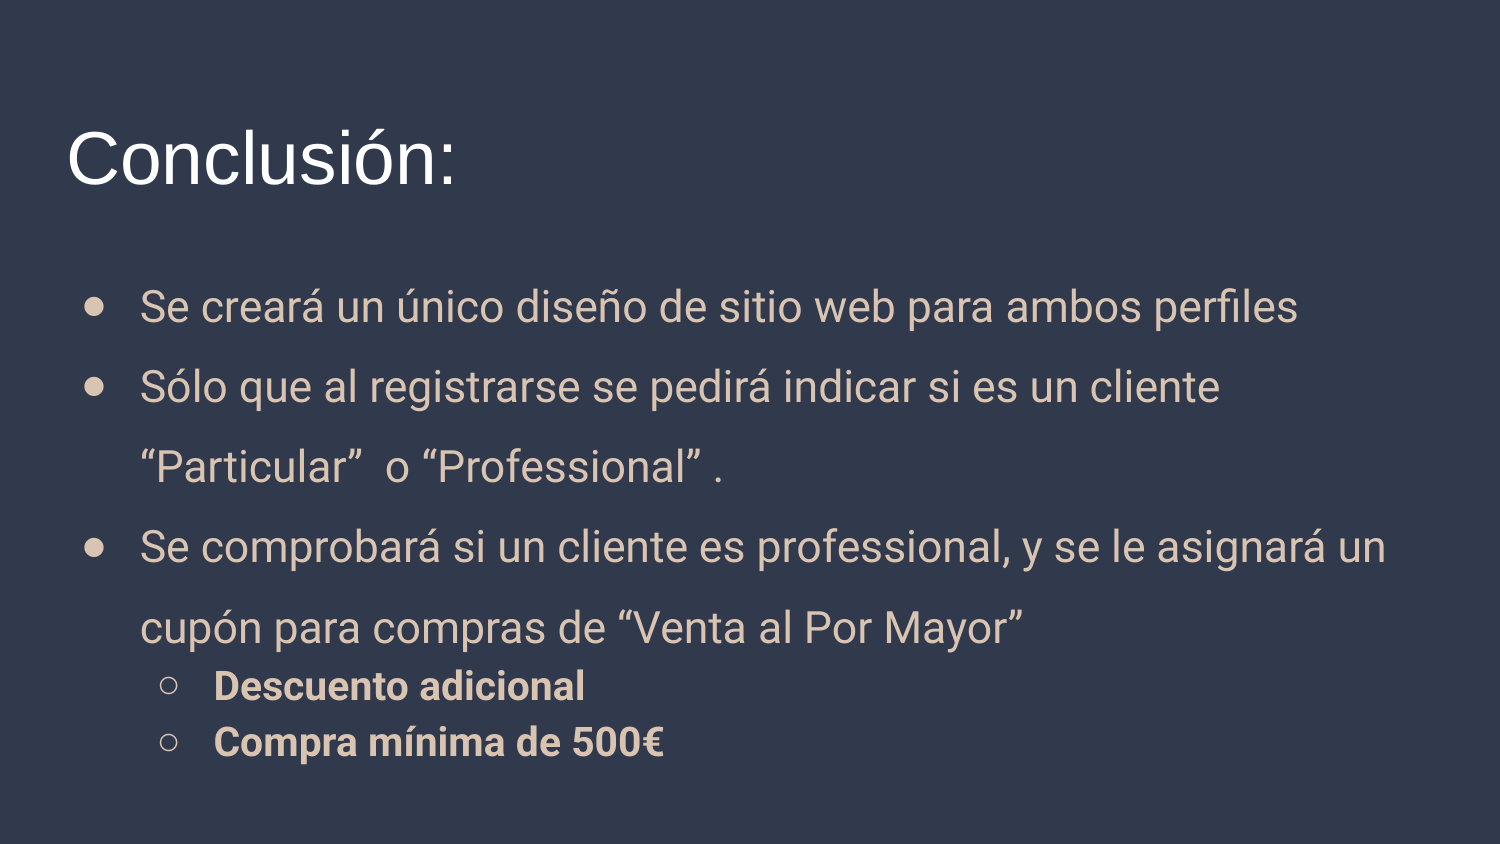

# Conclusión:
Se creará un único diseño de sitio web para ambos perfiles
Sólo que al registrarse se pedirá indicar si es un cliente 	“Particular”  o “Professional” .
Se comprobará si un cliente es professional, y se le asignará un cupón para compras de “Venta al Por Mayor”
Descuento adicional
Compra mínima de 500€